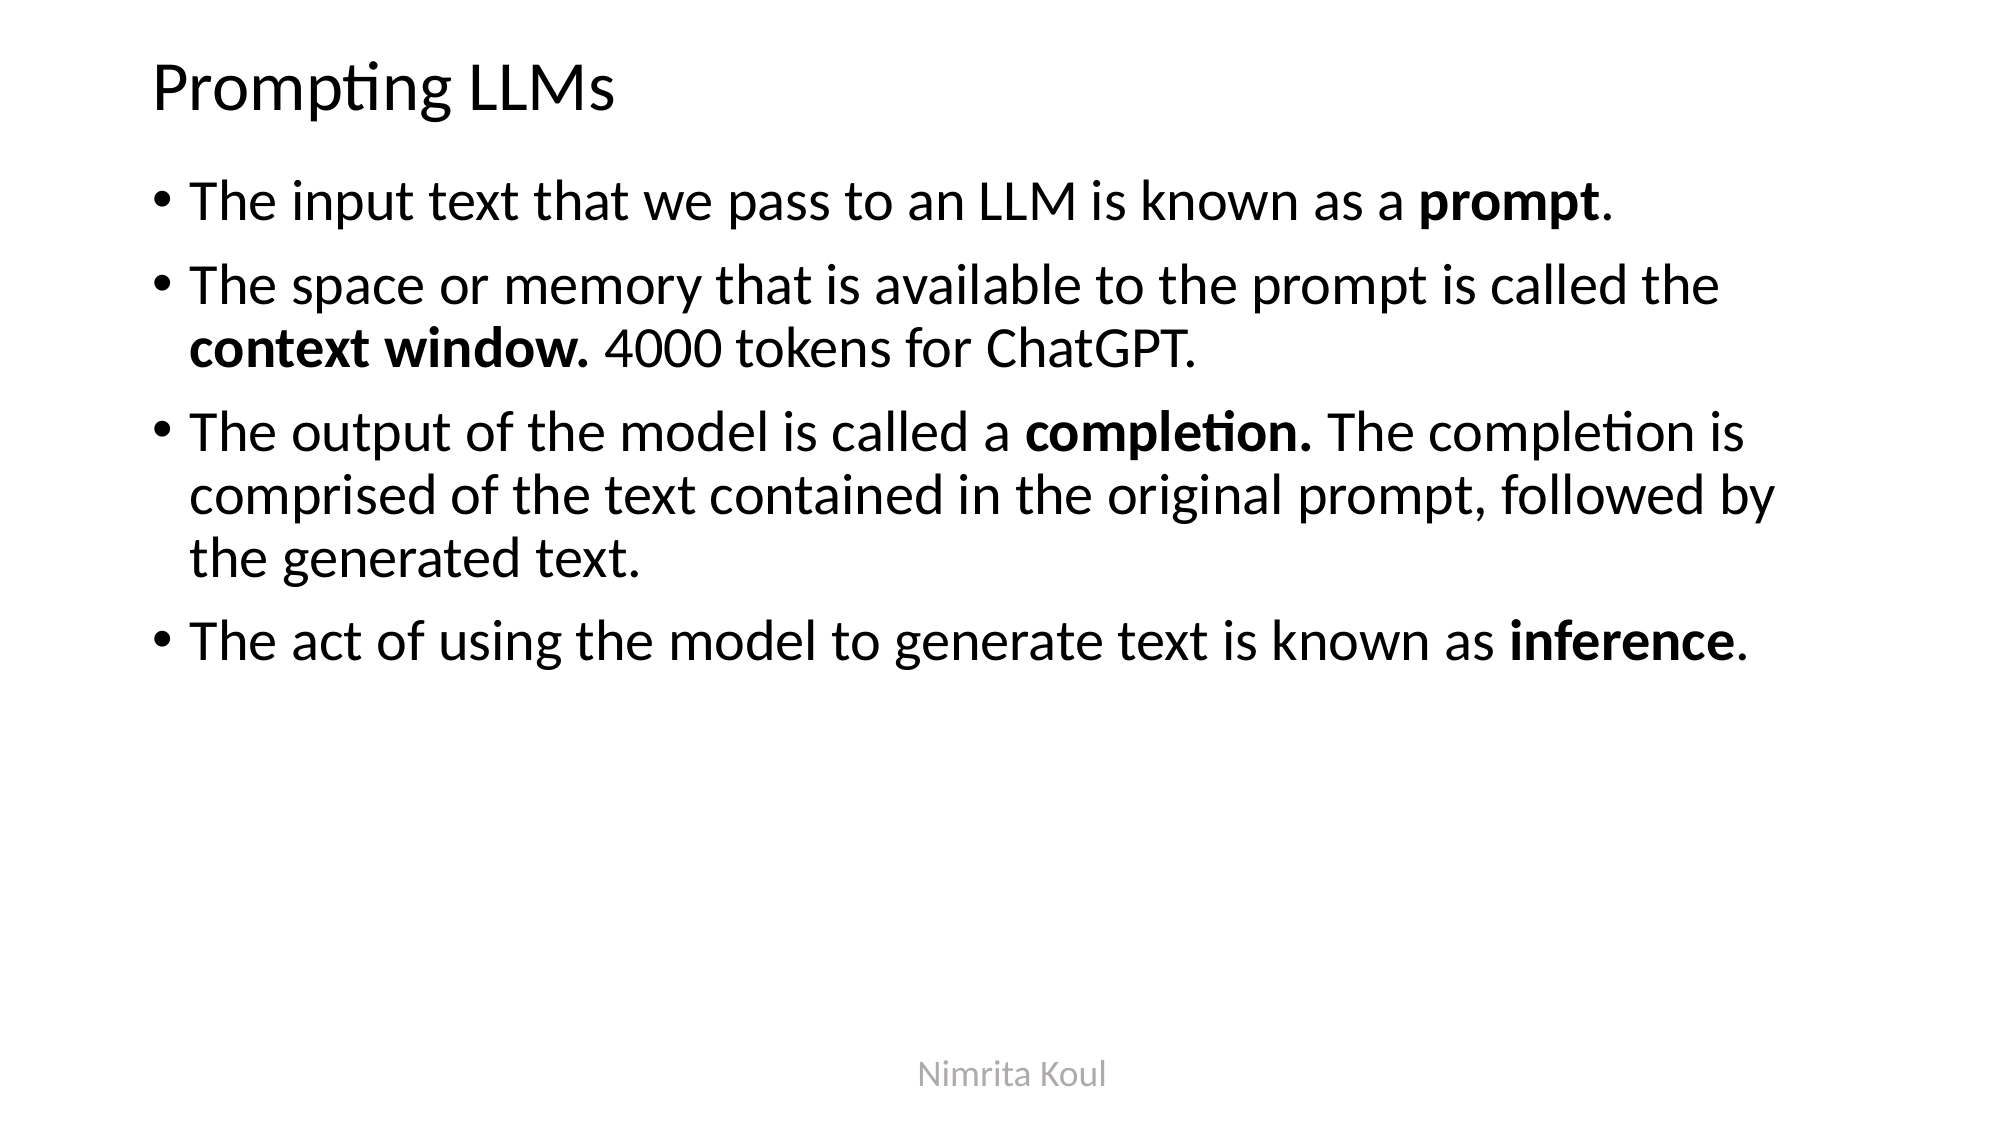

# Prompting LLMs
The input text that we pass to an LLM is known as a prompt.
The space or memory that is available to the prompt is called the context window. 4000 tokens for ChatGPT.
The output of the model is called a completion. The completion is comprised of the text contained in the original prompt, followed by the generated text.
The act of using the model to generate text is known as inference.